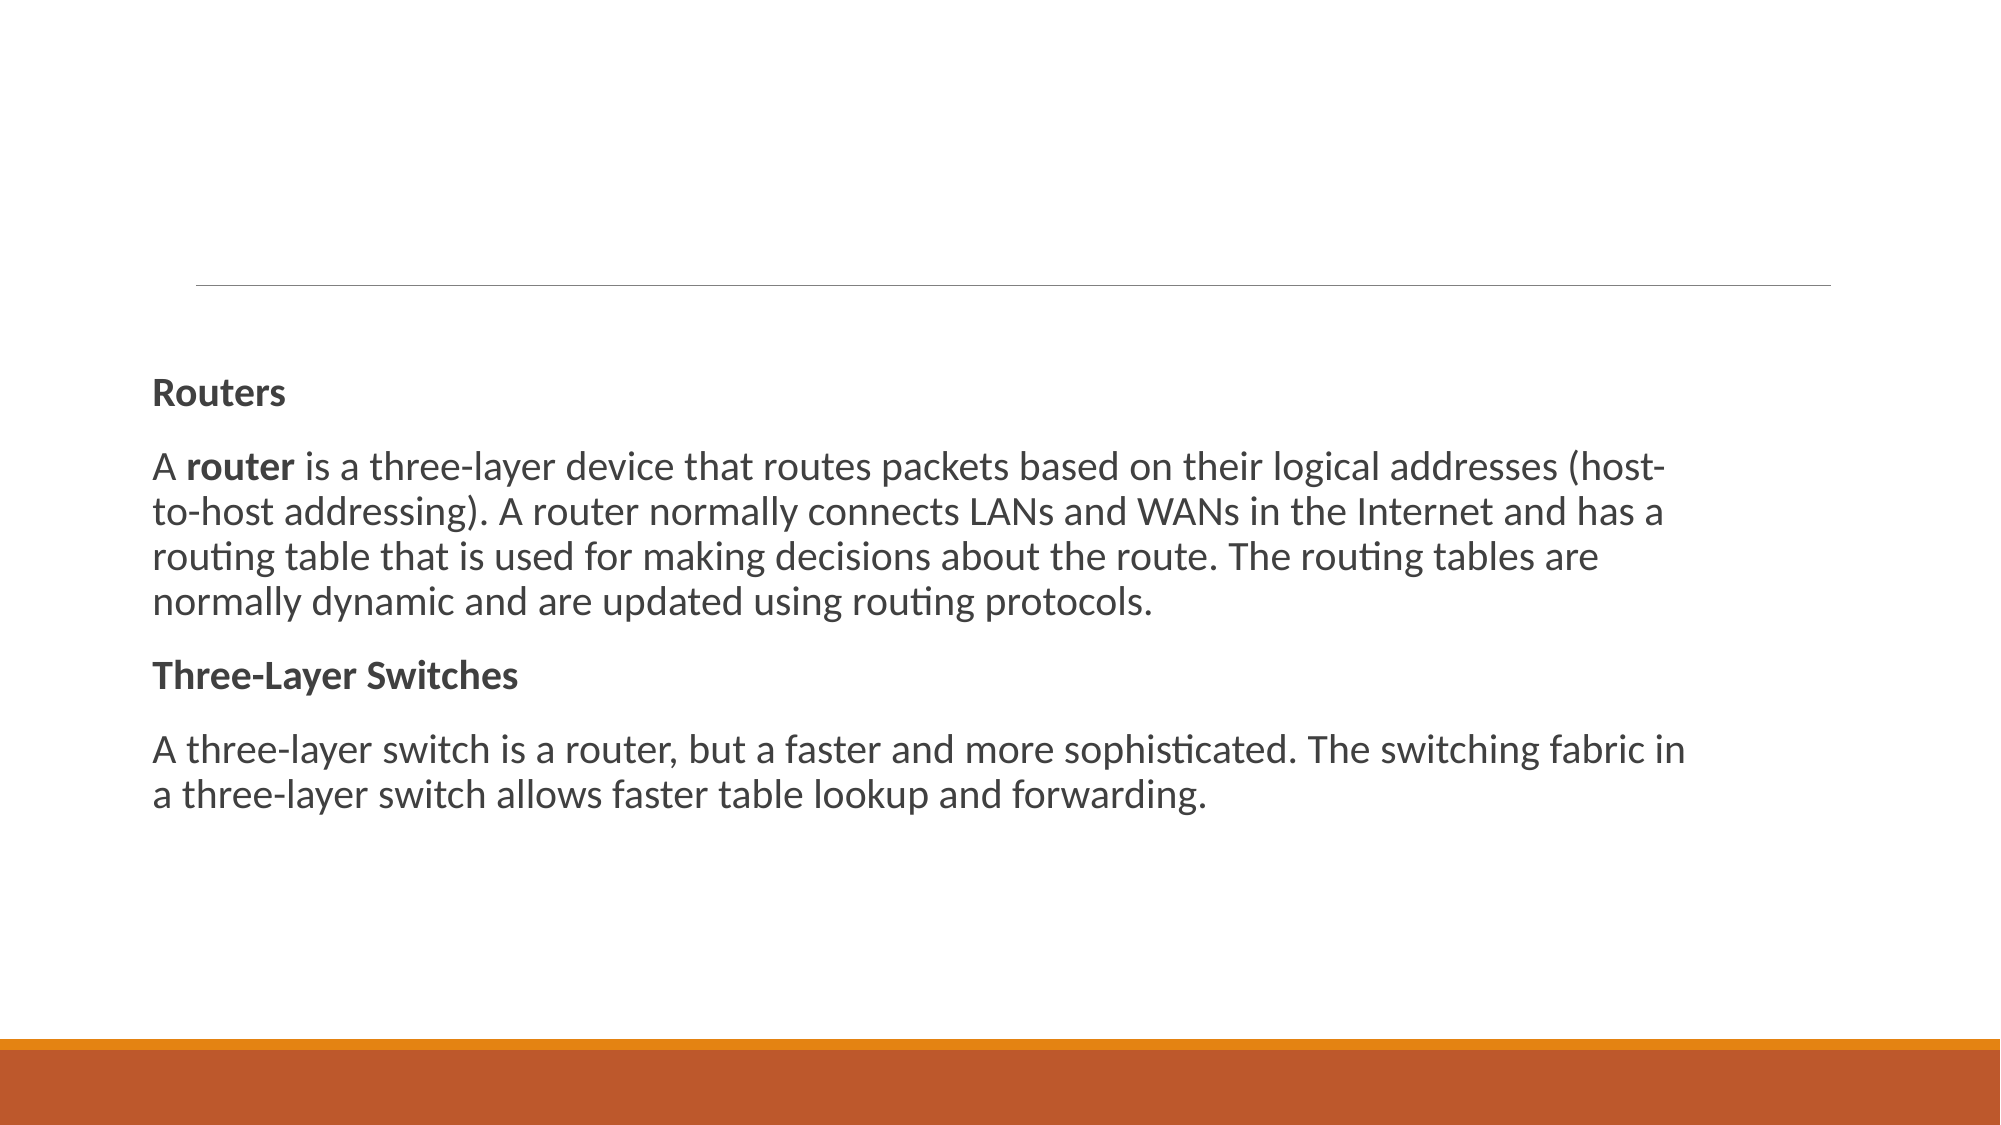

Routers
A router is a three-layer device that routes packets based on their logical addresses (host-to-host addressing). A router normally connects LANs and WANs in the Internet and has a routing table that is used for making decisions about the route. The routing tables are normally dynamic and are updated using routing protocols.
Three-Layer Switches
A three-layer switch is a router, but a faster and more sophisticated. The switching fabric in a three-layer switch allows faster table lookup and forwarding.